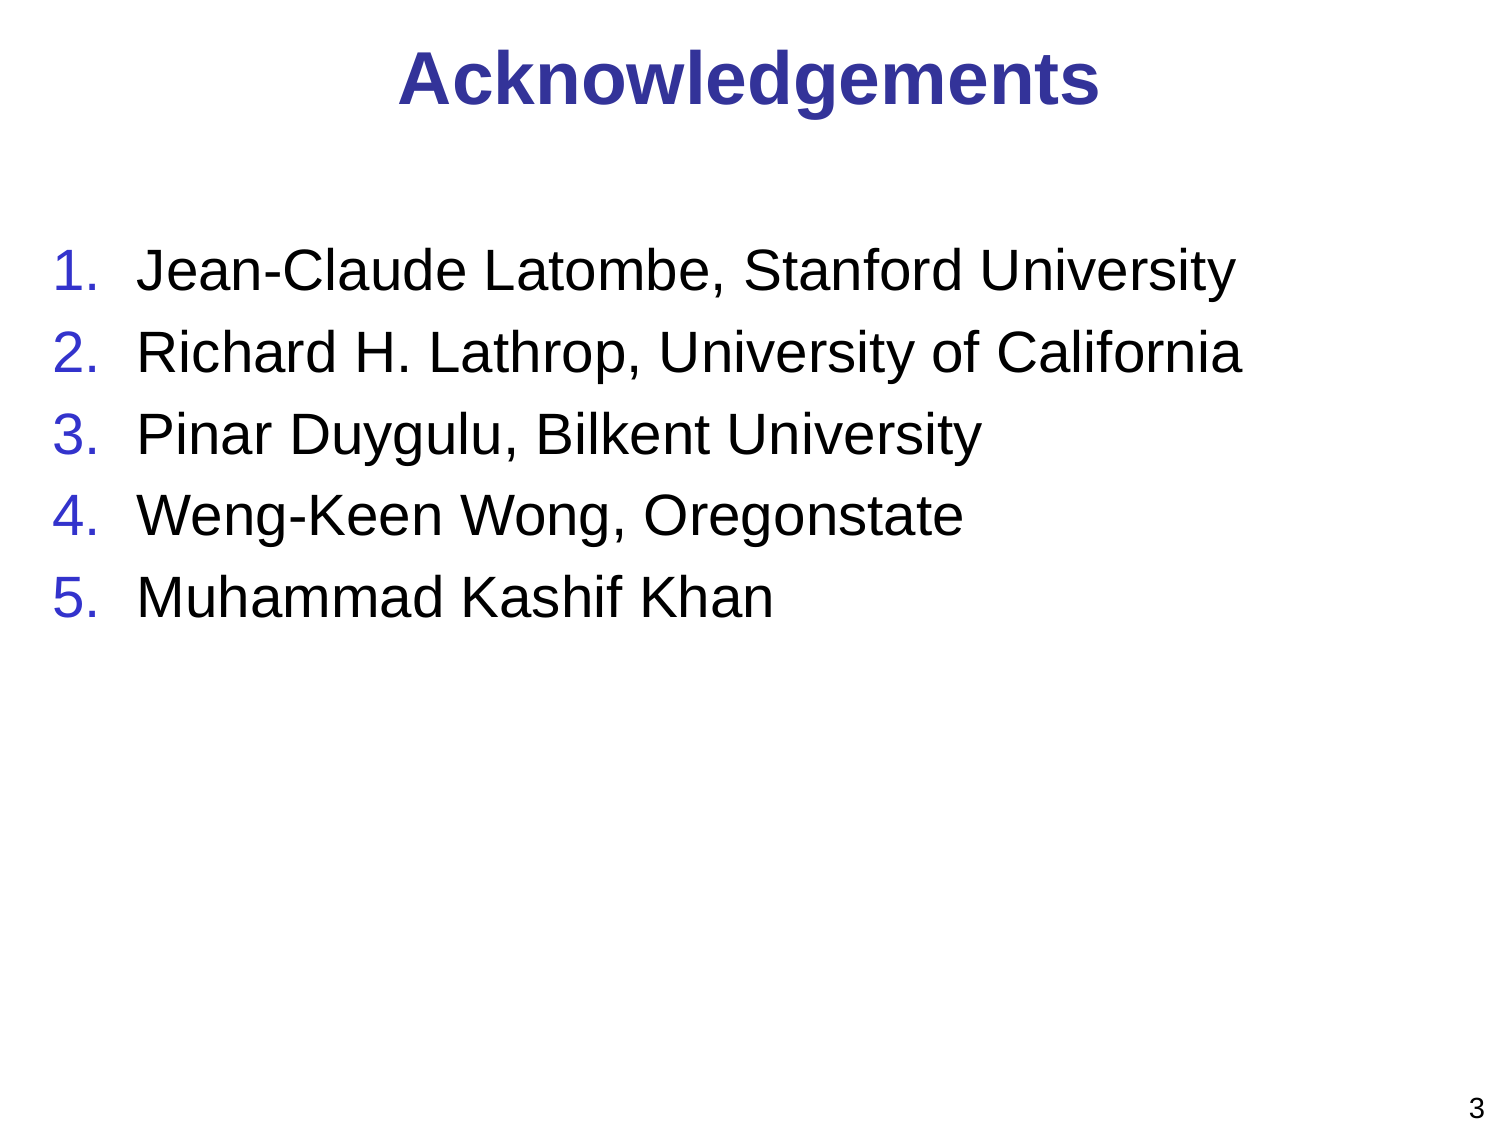

# Acknowledgements
Jean-Claude Latombe, Stanford University
Richard H. Lathrop, University of California
Pinar Duygulu, Bilkent University
Weng-Keen Wong, Oregonstate
Muhammad Kashif Khan

3